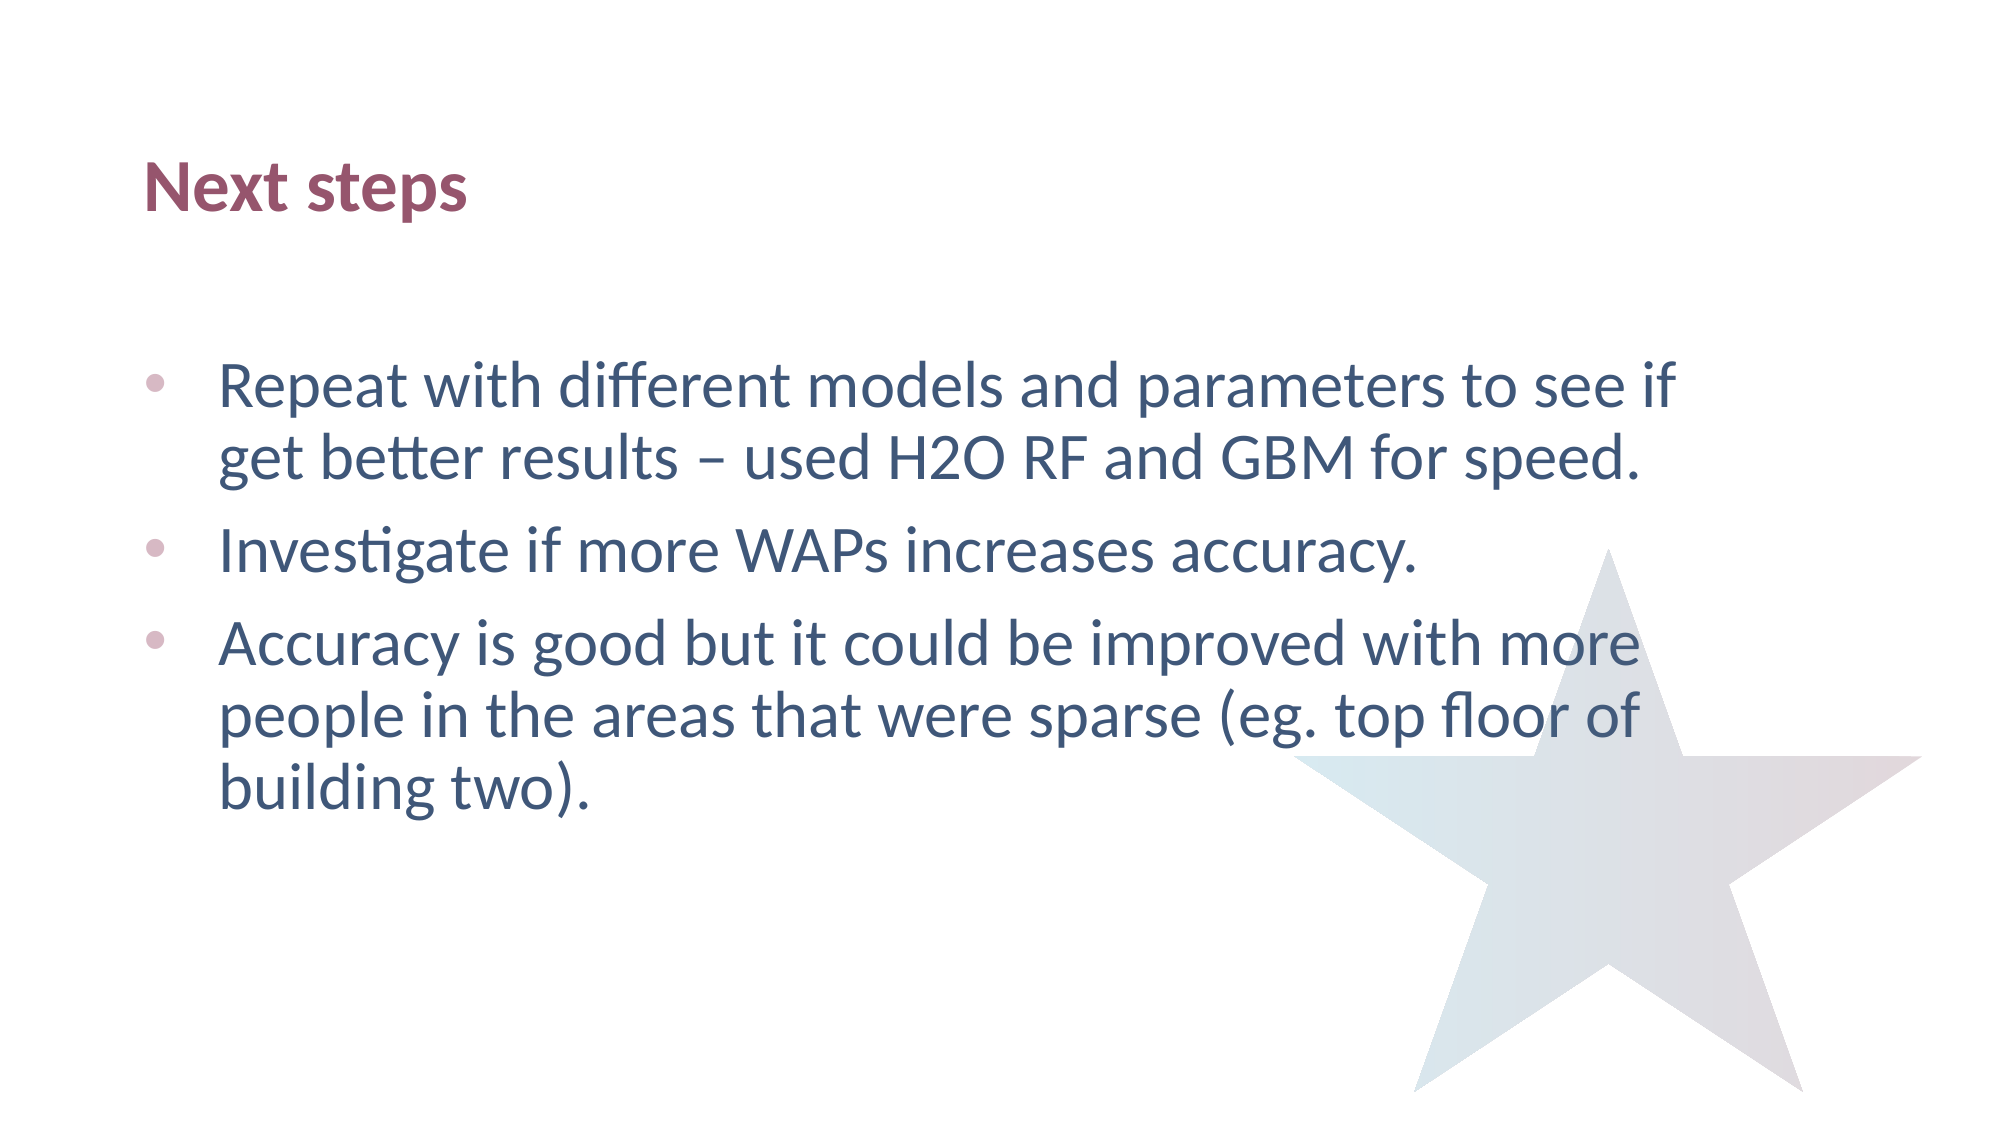

# Next steps

Repeat with different models and parameters to see if get better results – used H2O RF and GBM for speed.
Investigate if more WAPs increases accuracy.
Accuracy is good but it could be improved with more people in the areas that were sparse (eg. top floor of building two).